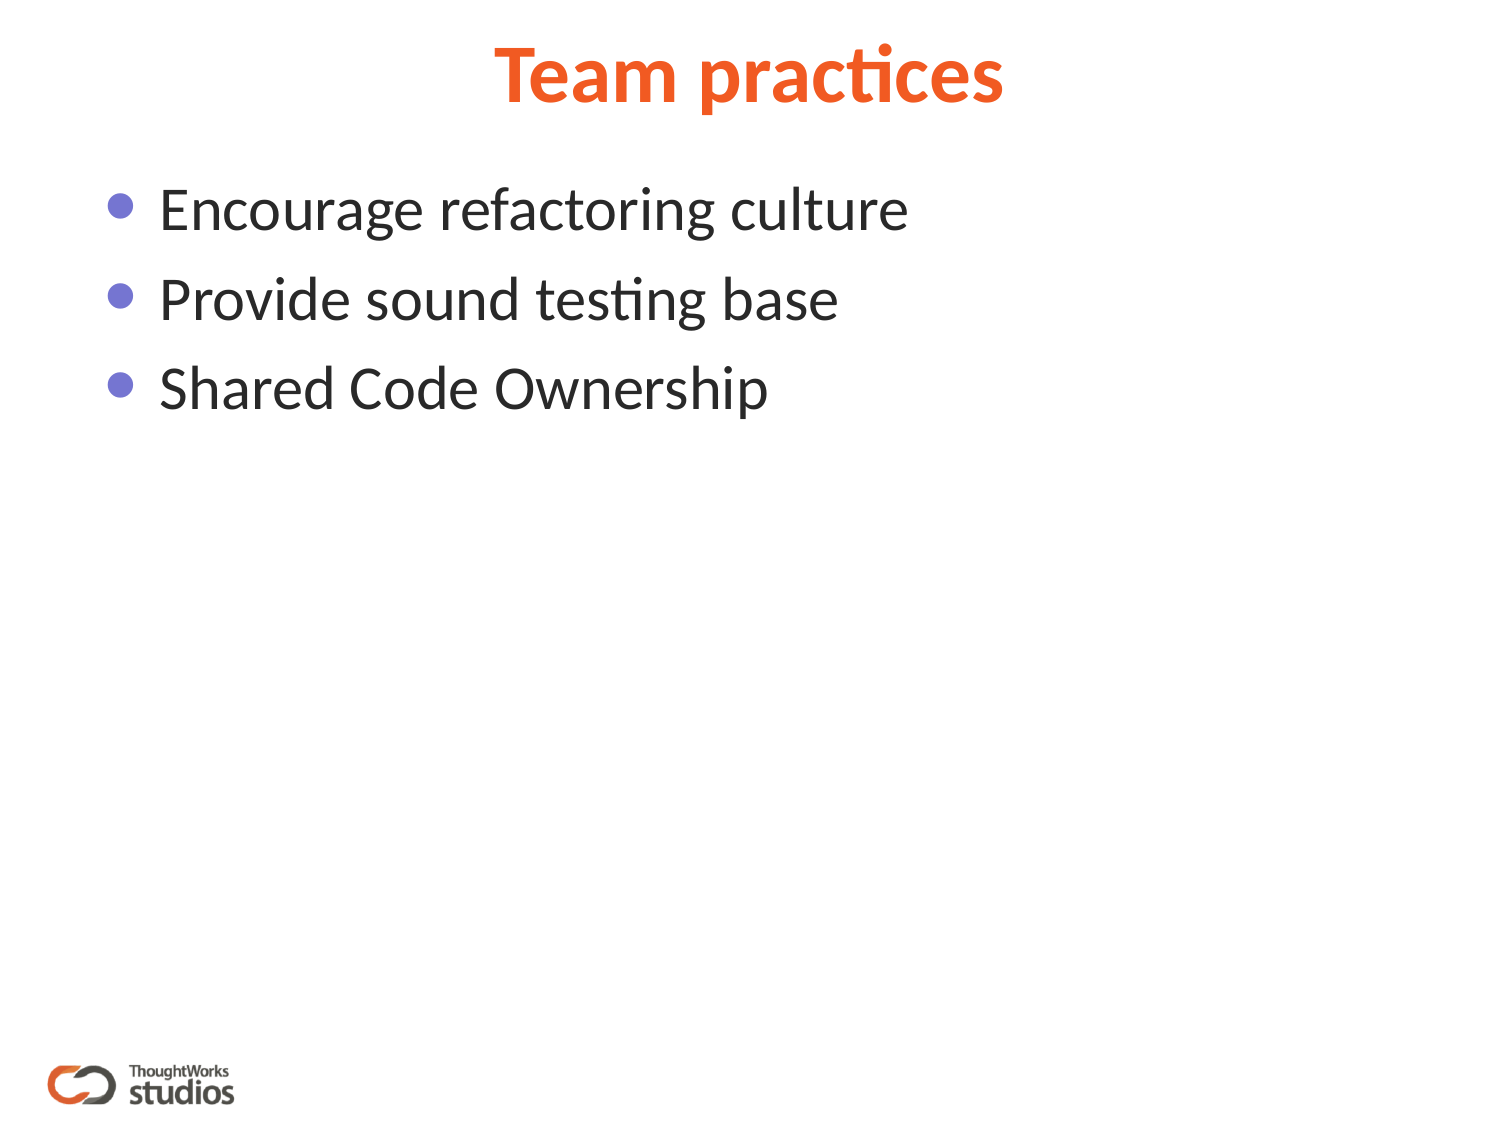

# Team practices
Encourage refactoring culture
Provide sound testing base
Shared Code Ownership